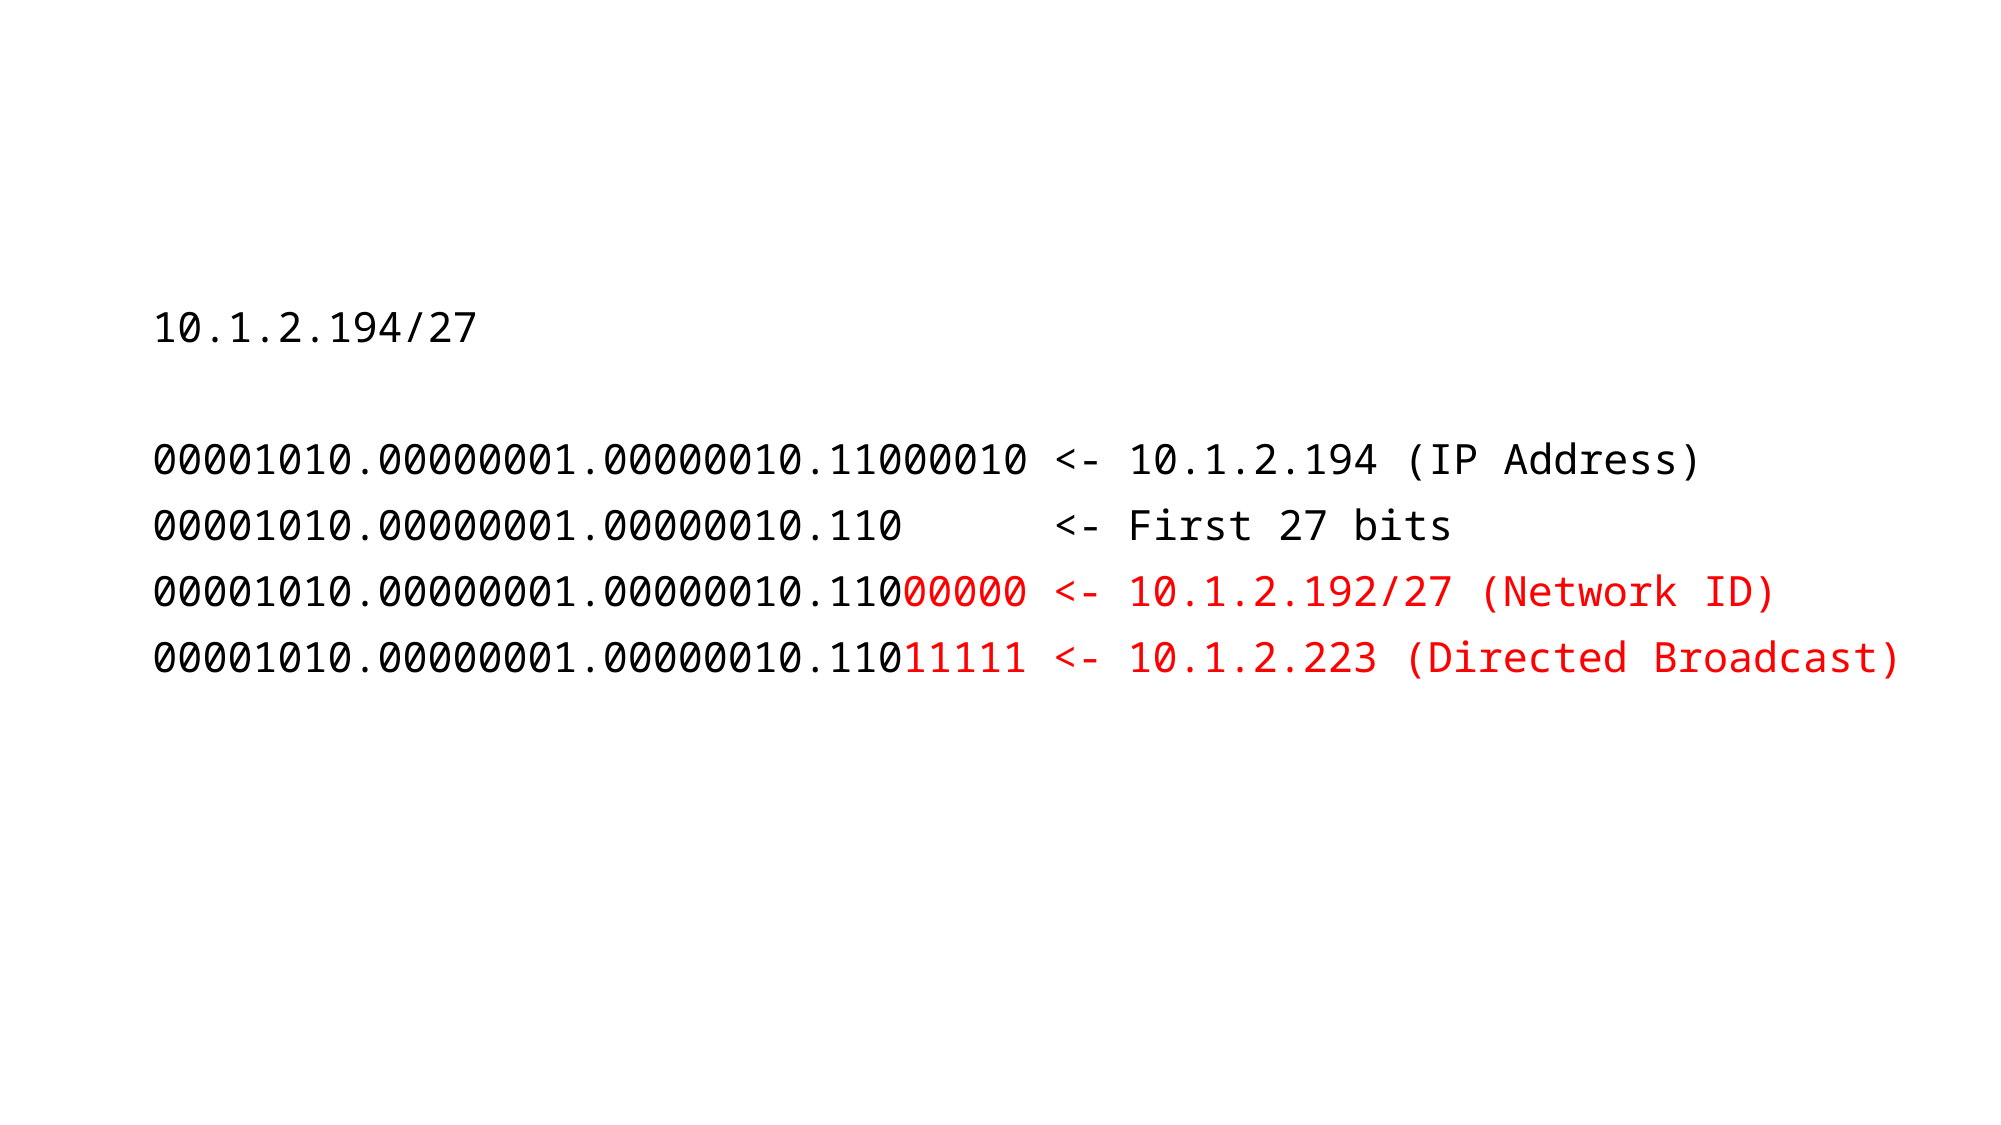

#
10.1.2.194/27

00001010.00000001.00000010.11000010 <- 10.1.2.194 (IP Address)
00001010.00000001.00000010.110      <- First 27 bits
00001010.00000001.00000010.11000000 <- 10.1.2.192/27 (Network ID)
00001010.00000001.00000010.11011111 <- 10.1.2.223 (Directed Broadcast)